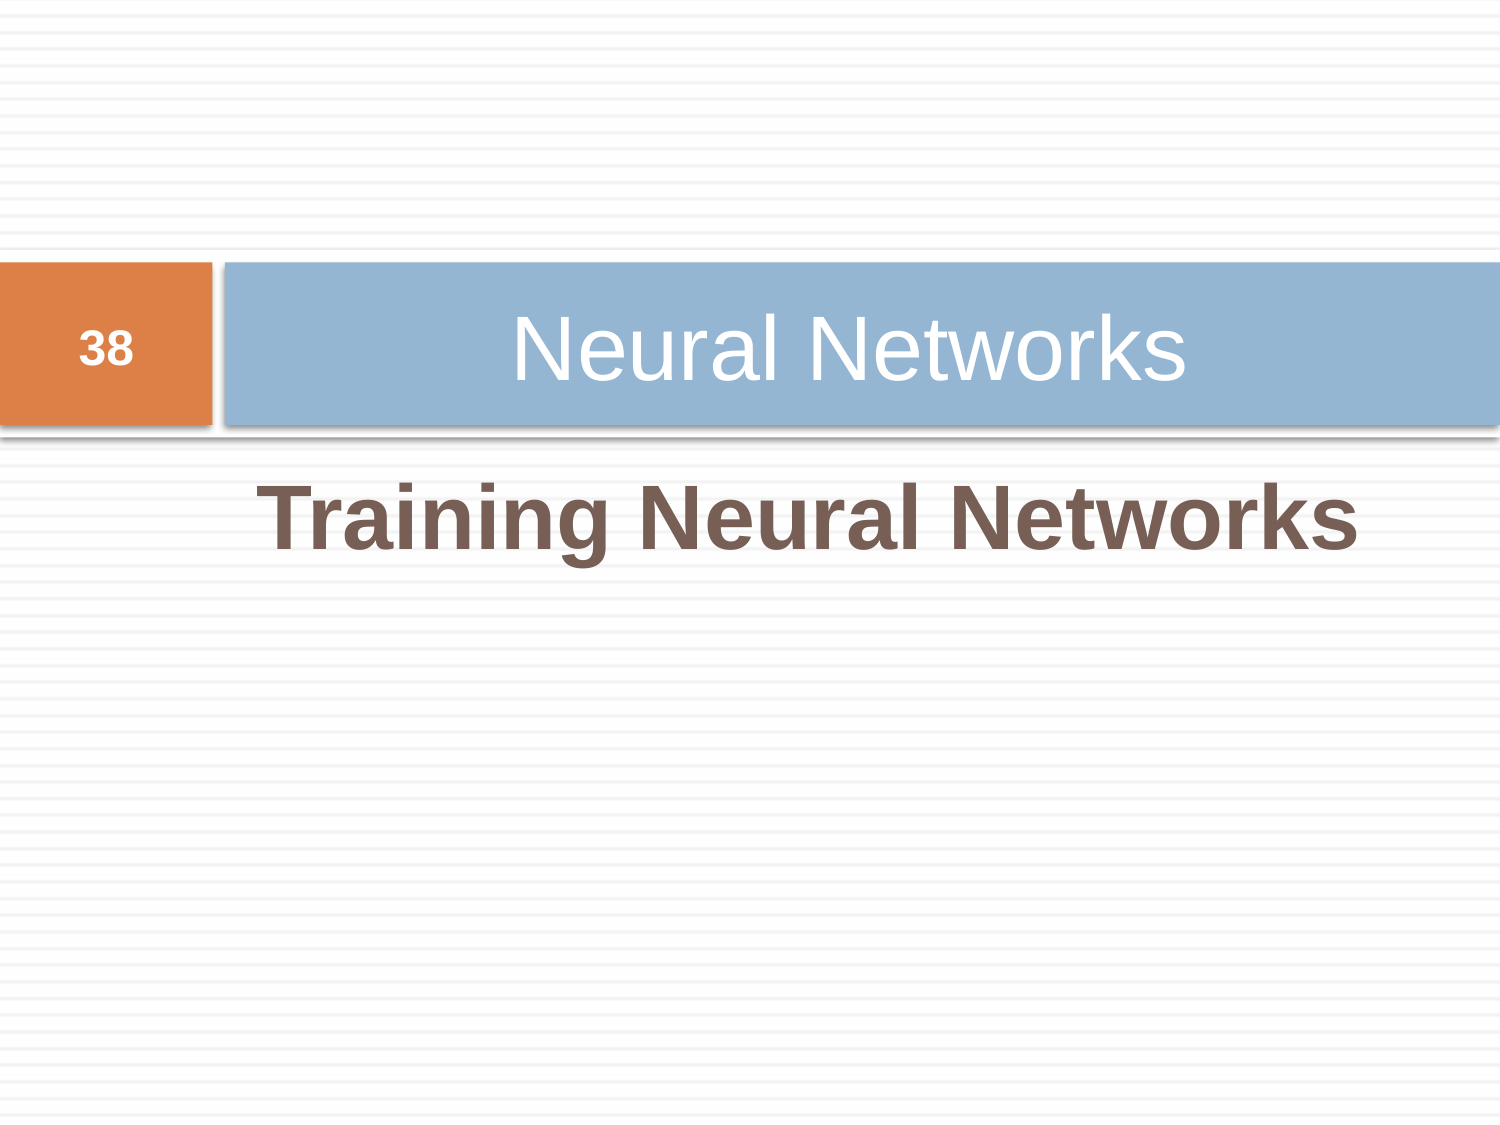

# Neural Networks
38
Training Neural Networks